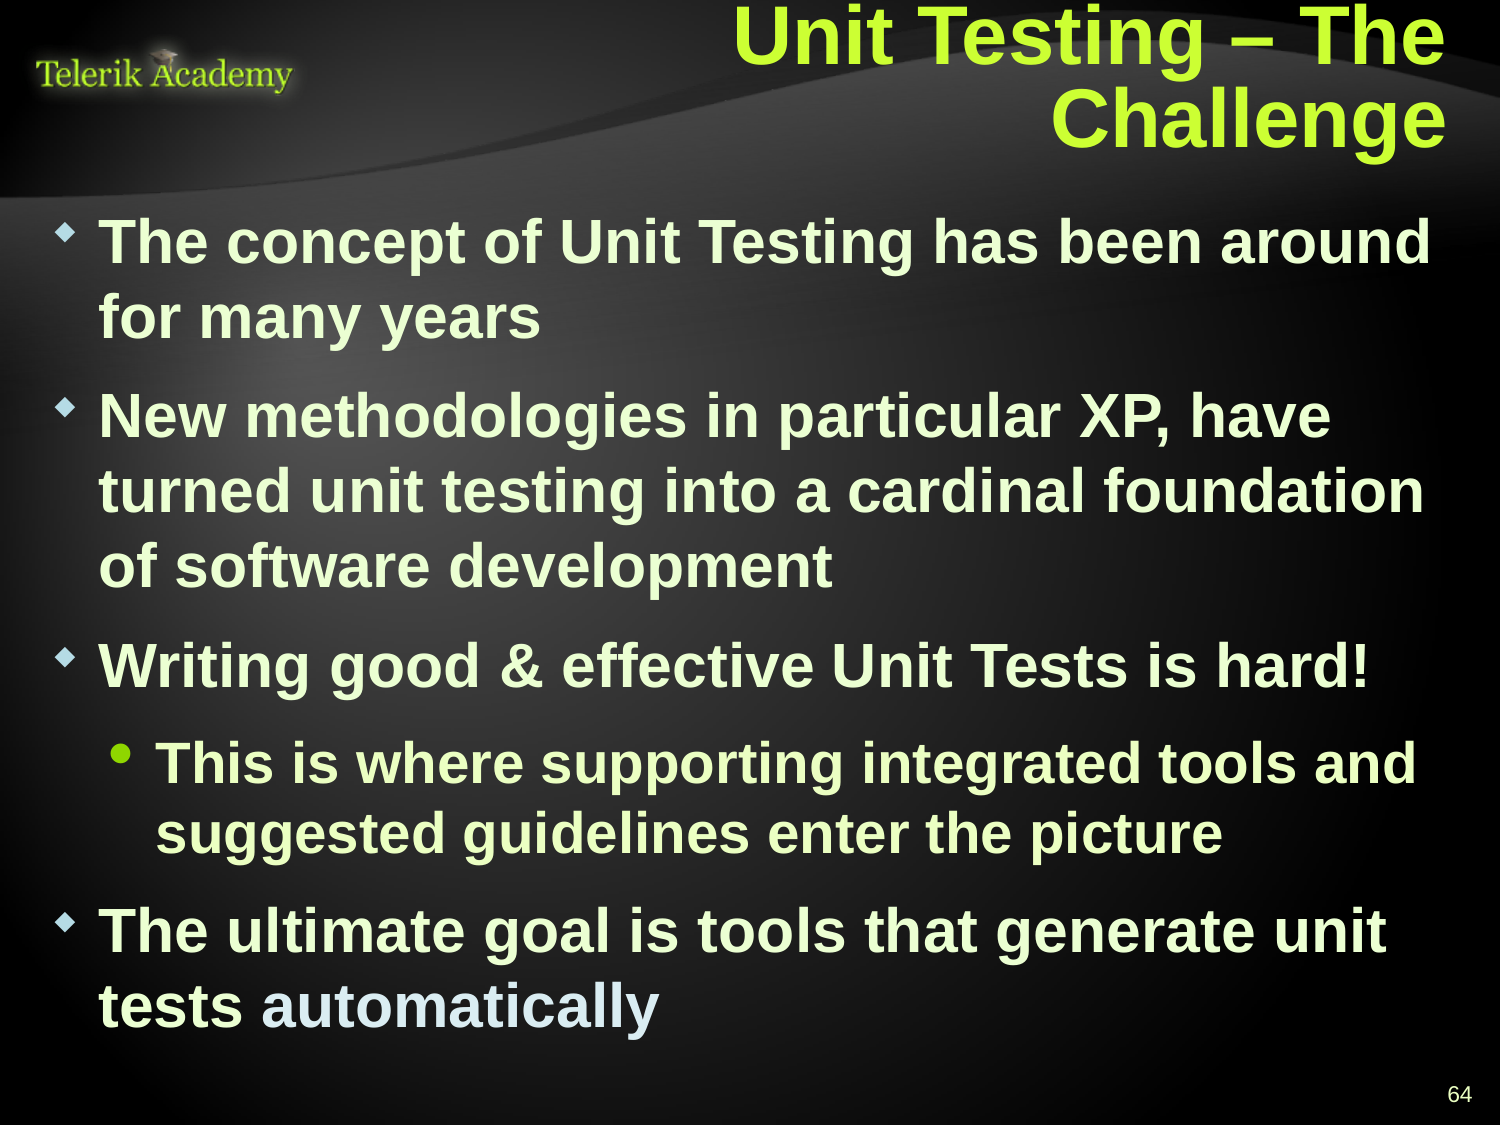

# Unit Testing – The Challenge
The concept of Unit Testing has been around for many years
New methodologies in particular XP, have turned unit testing into a cardinal foundation of software development
Writing good & effective Unit Tests is hard!
This is where supporting integrated tools and suggested guidelines enter the picture
The ultimate goal is tools that generate unit tests automatically
64